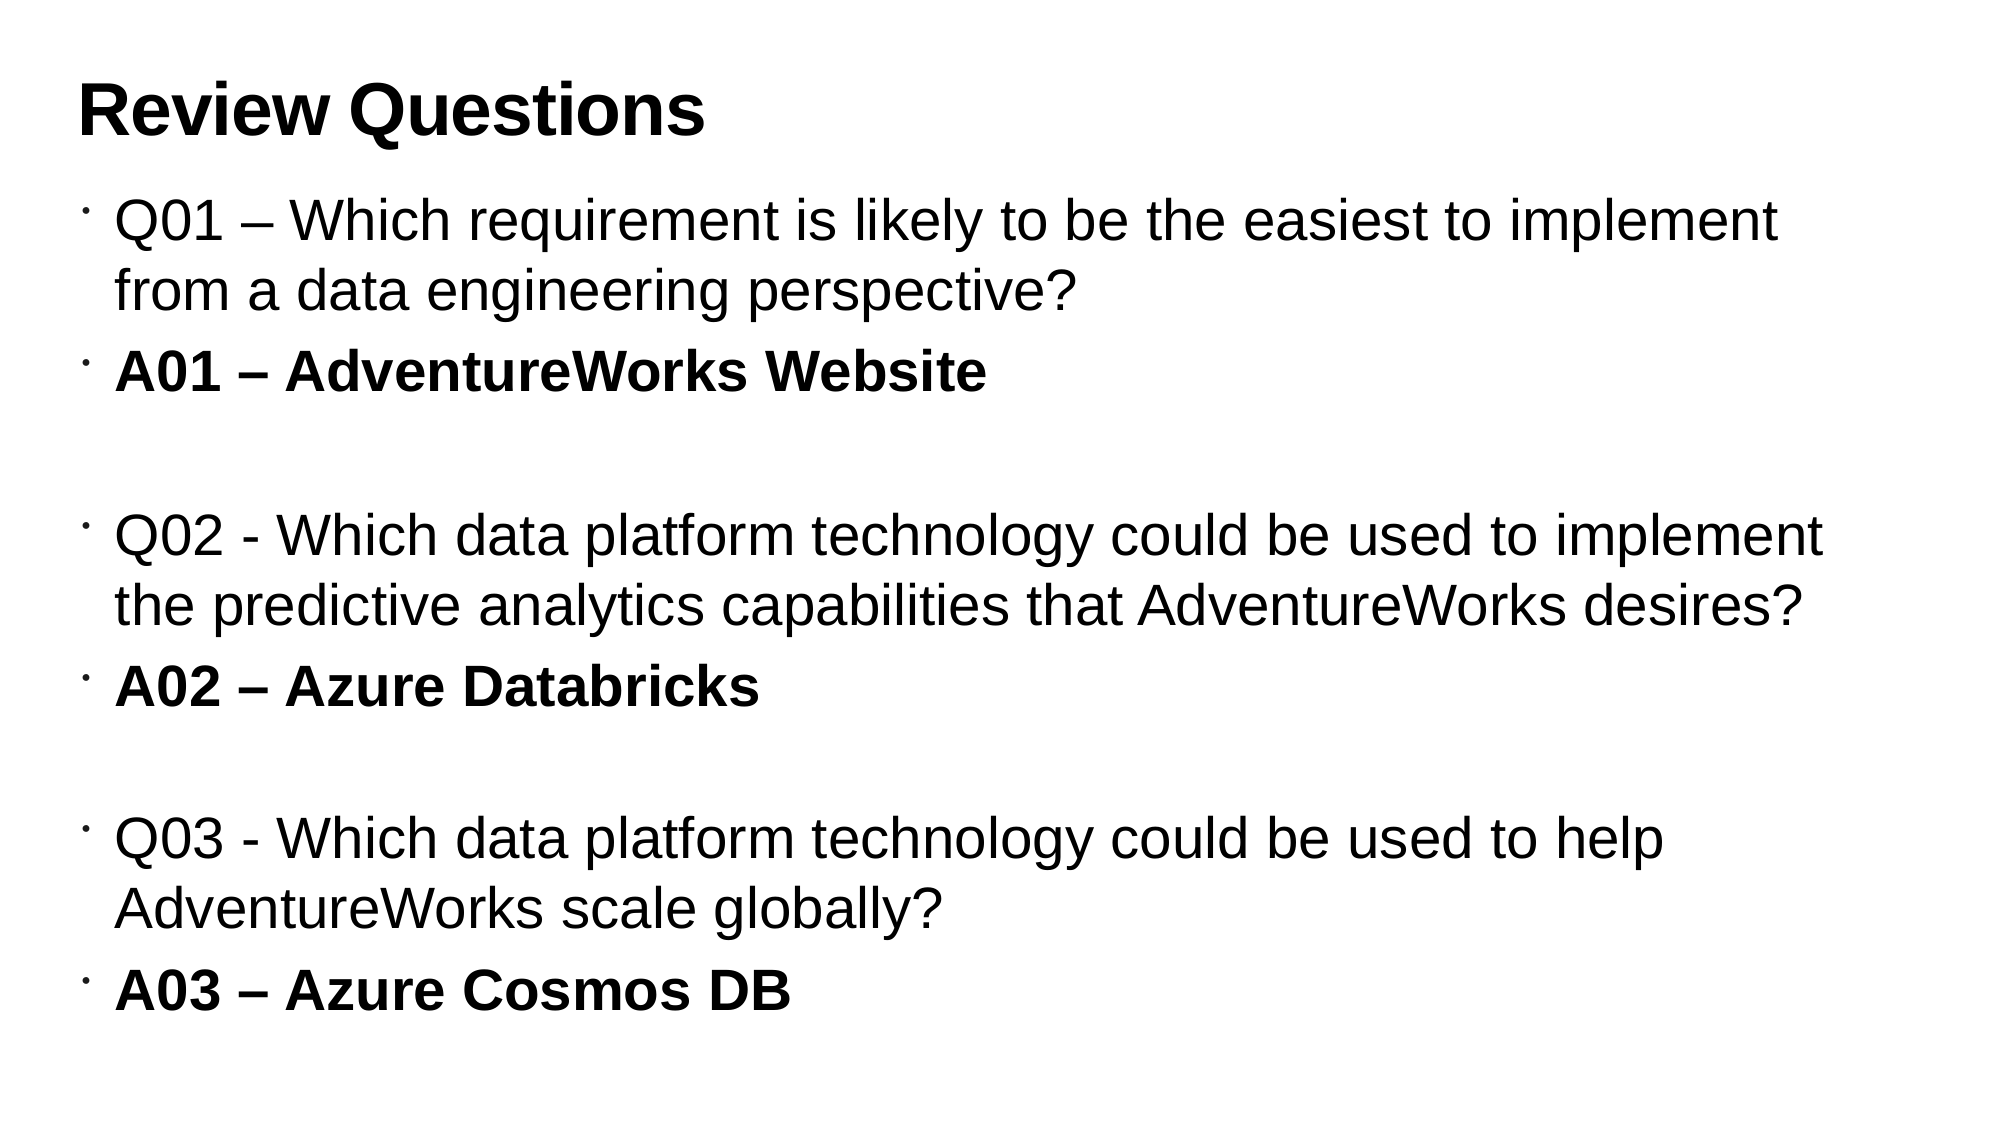

# Review Questions
Q01 – Which requirement is likely to be the easiest to implement from a data engineering perspective?
A01 – AdventureWorks Website

Q02 - Which data platform technology could be used to implement the predictive analytics capabilities that AdventureWorks desires?
A02 – Azure Databricks
Q03 - Which data platform technology could be used to help AdventureWorks scale globally?
A03 – Azure Cosmos DB